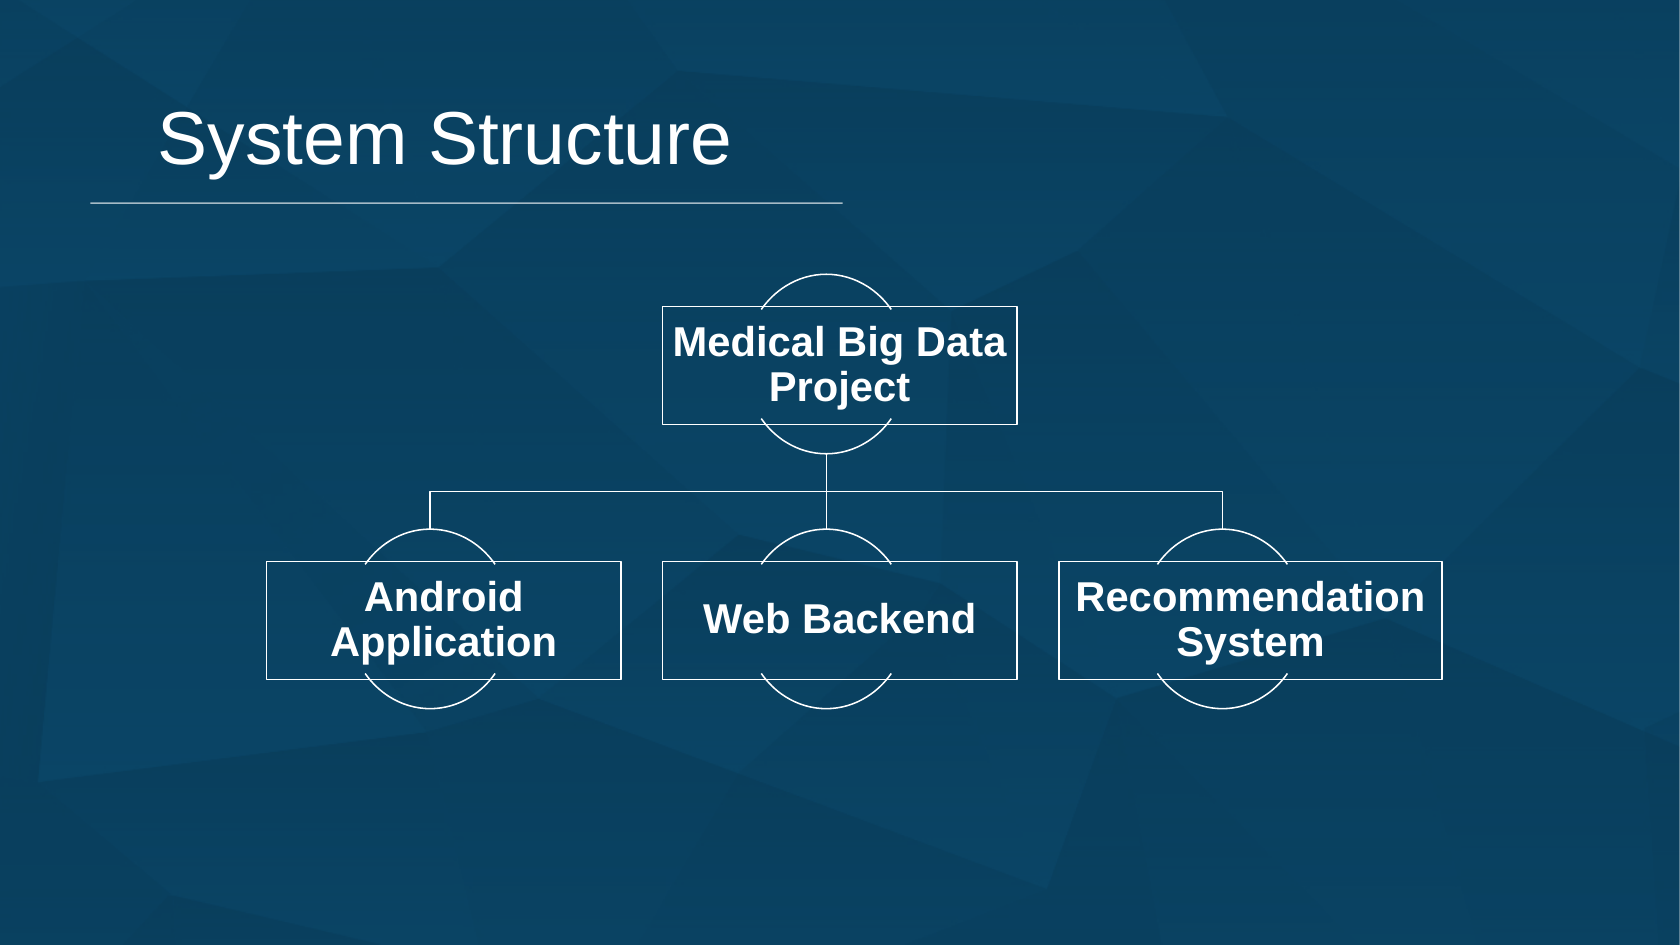

System Structure

Medical Big Data Project

Android Application
Web Backend
Recommendation System